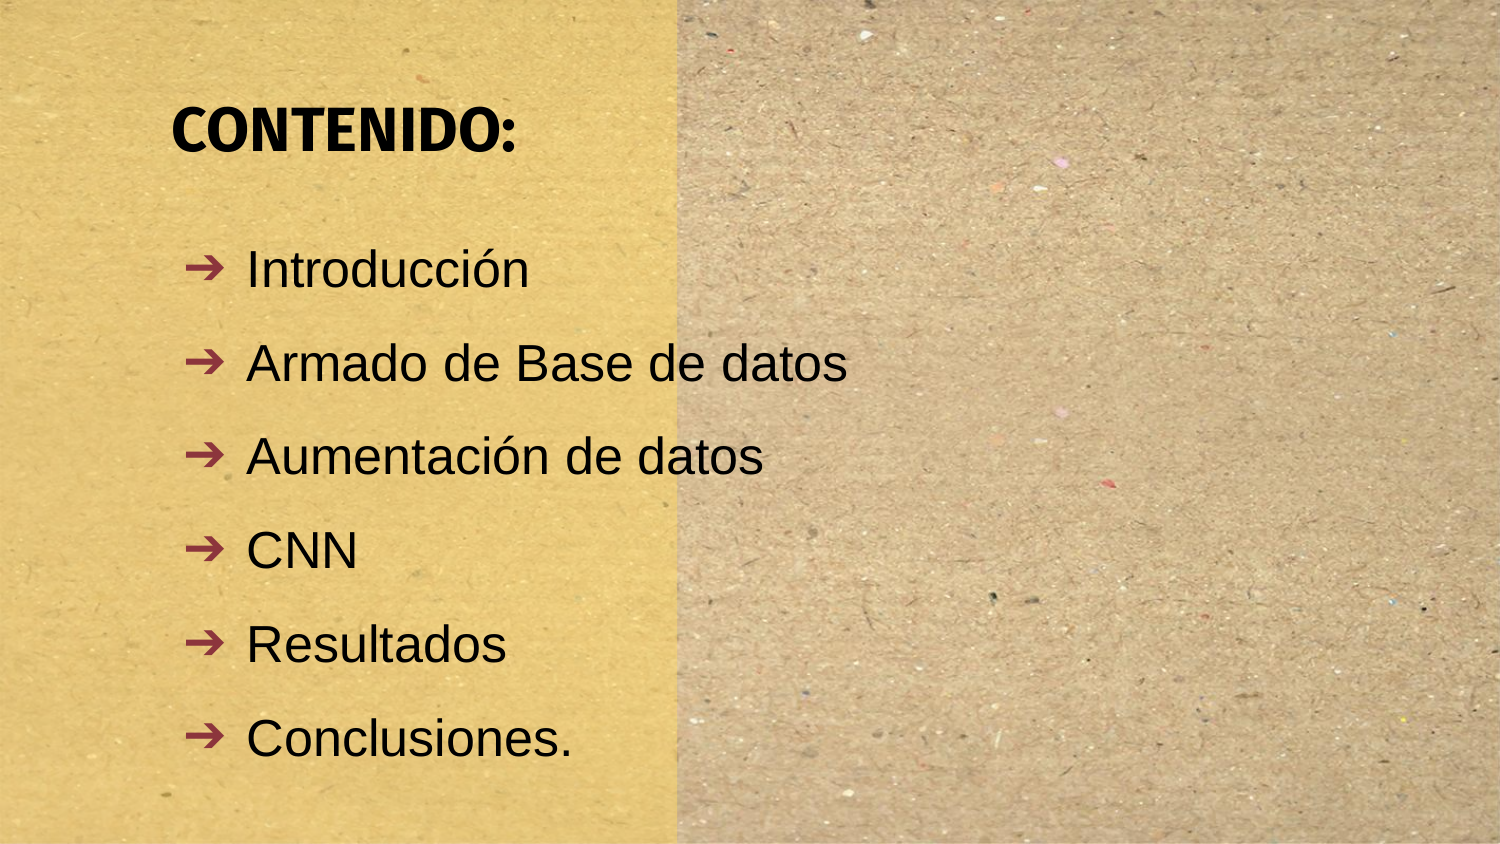

# CONTENIDO:
Introducción
Armado de Base de datos
Aumentación de datos
CNN
Resultados
Conclusiones.